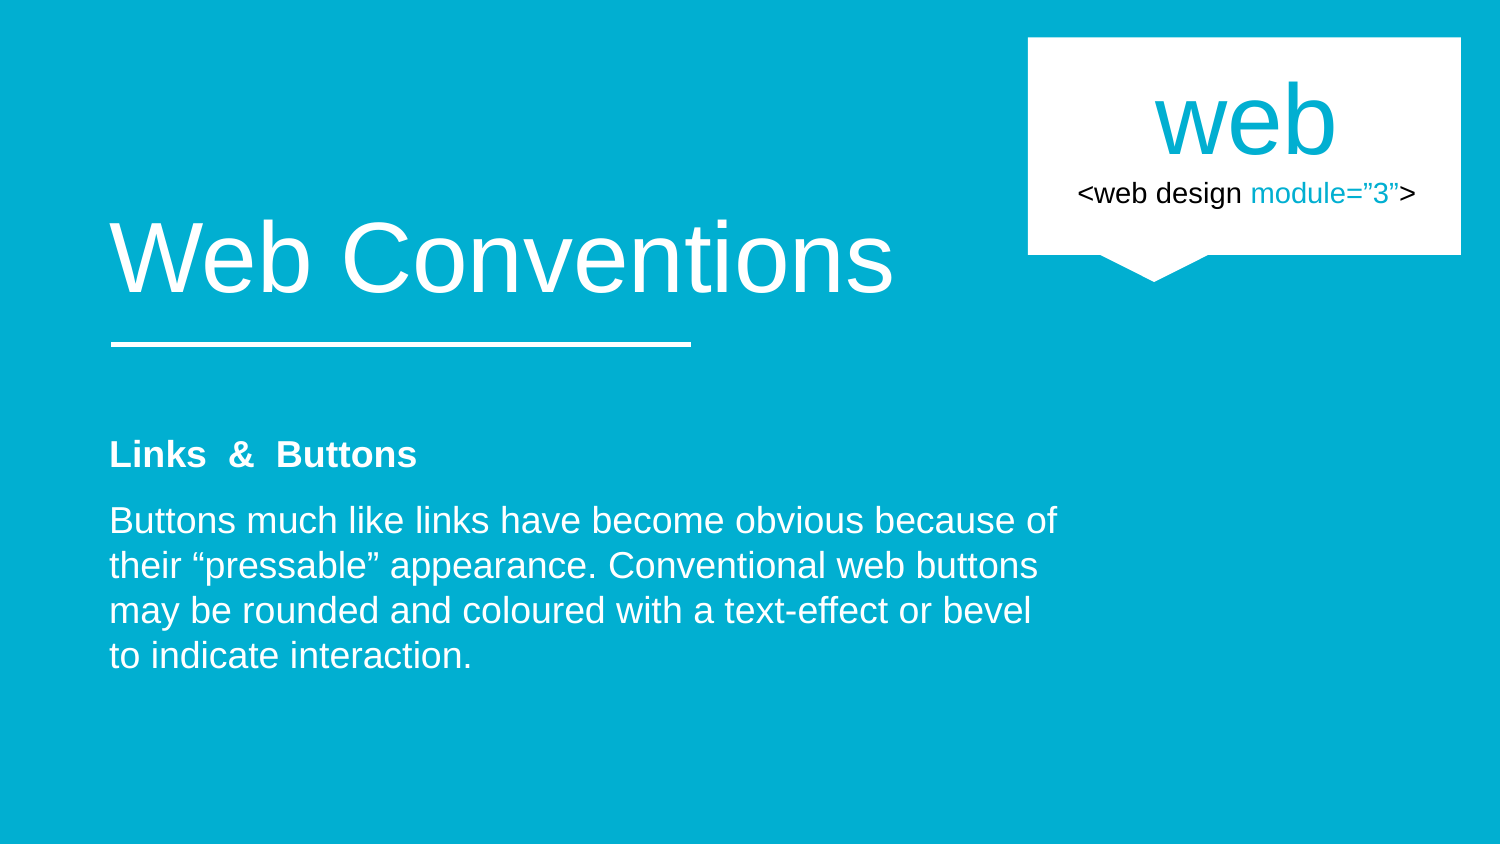

web
<web design module=”3”>
Web Conventions
Links  &  Buttons
Buttons much like links have become obvious because of
their “pressable” appearance. Conventional web buttons
may be rounded and coloured with a text-effect or bevel
to indicate interaction.